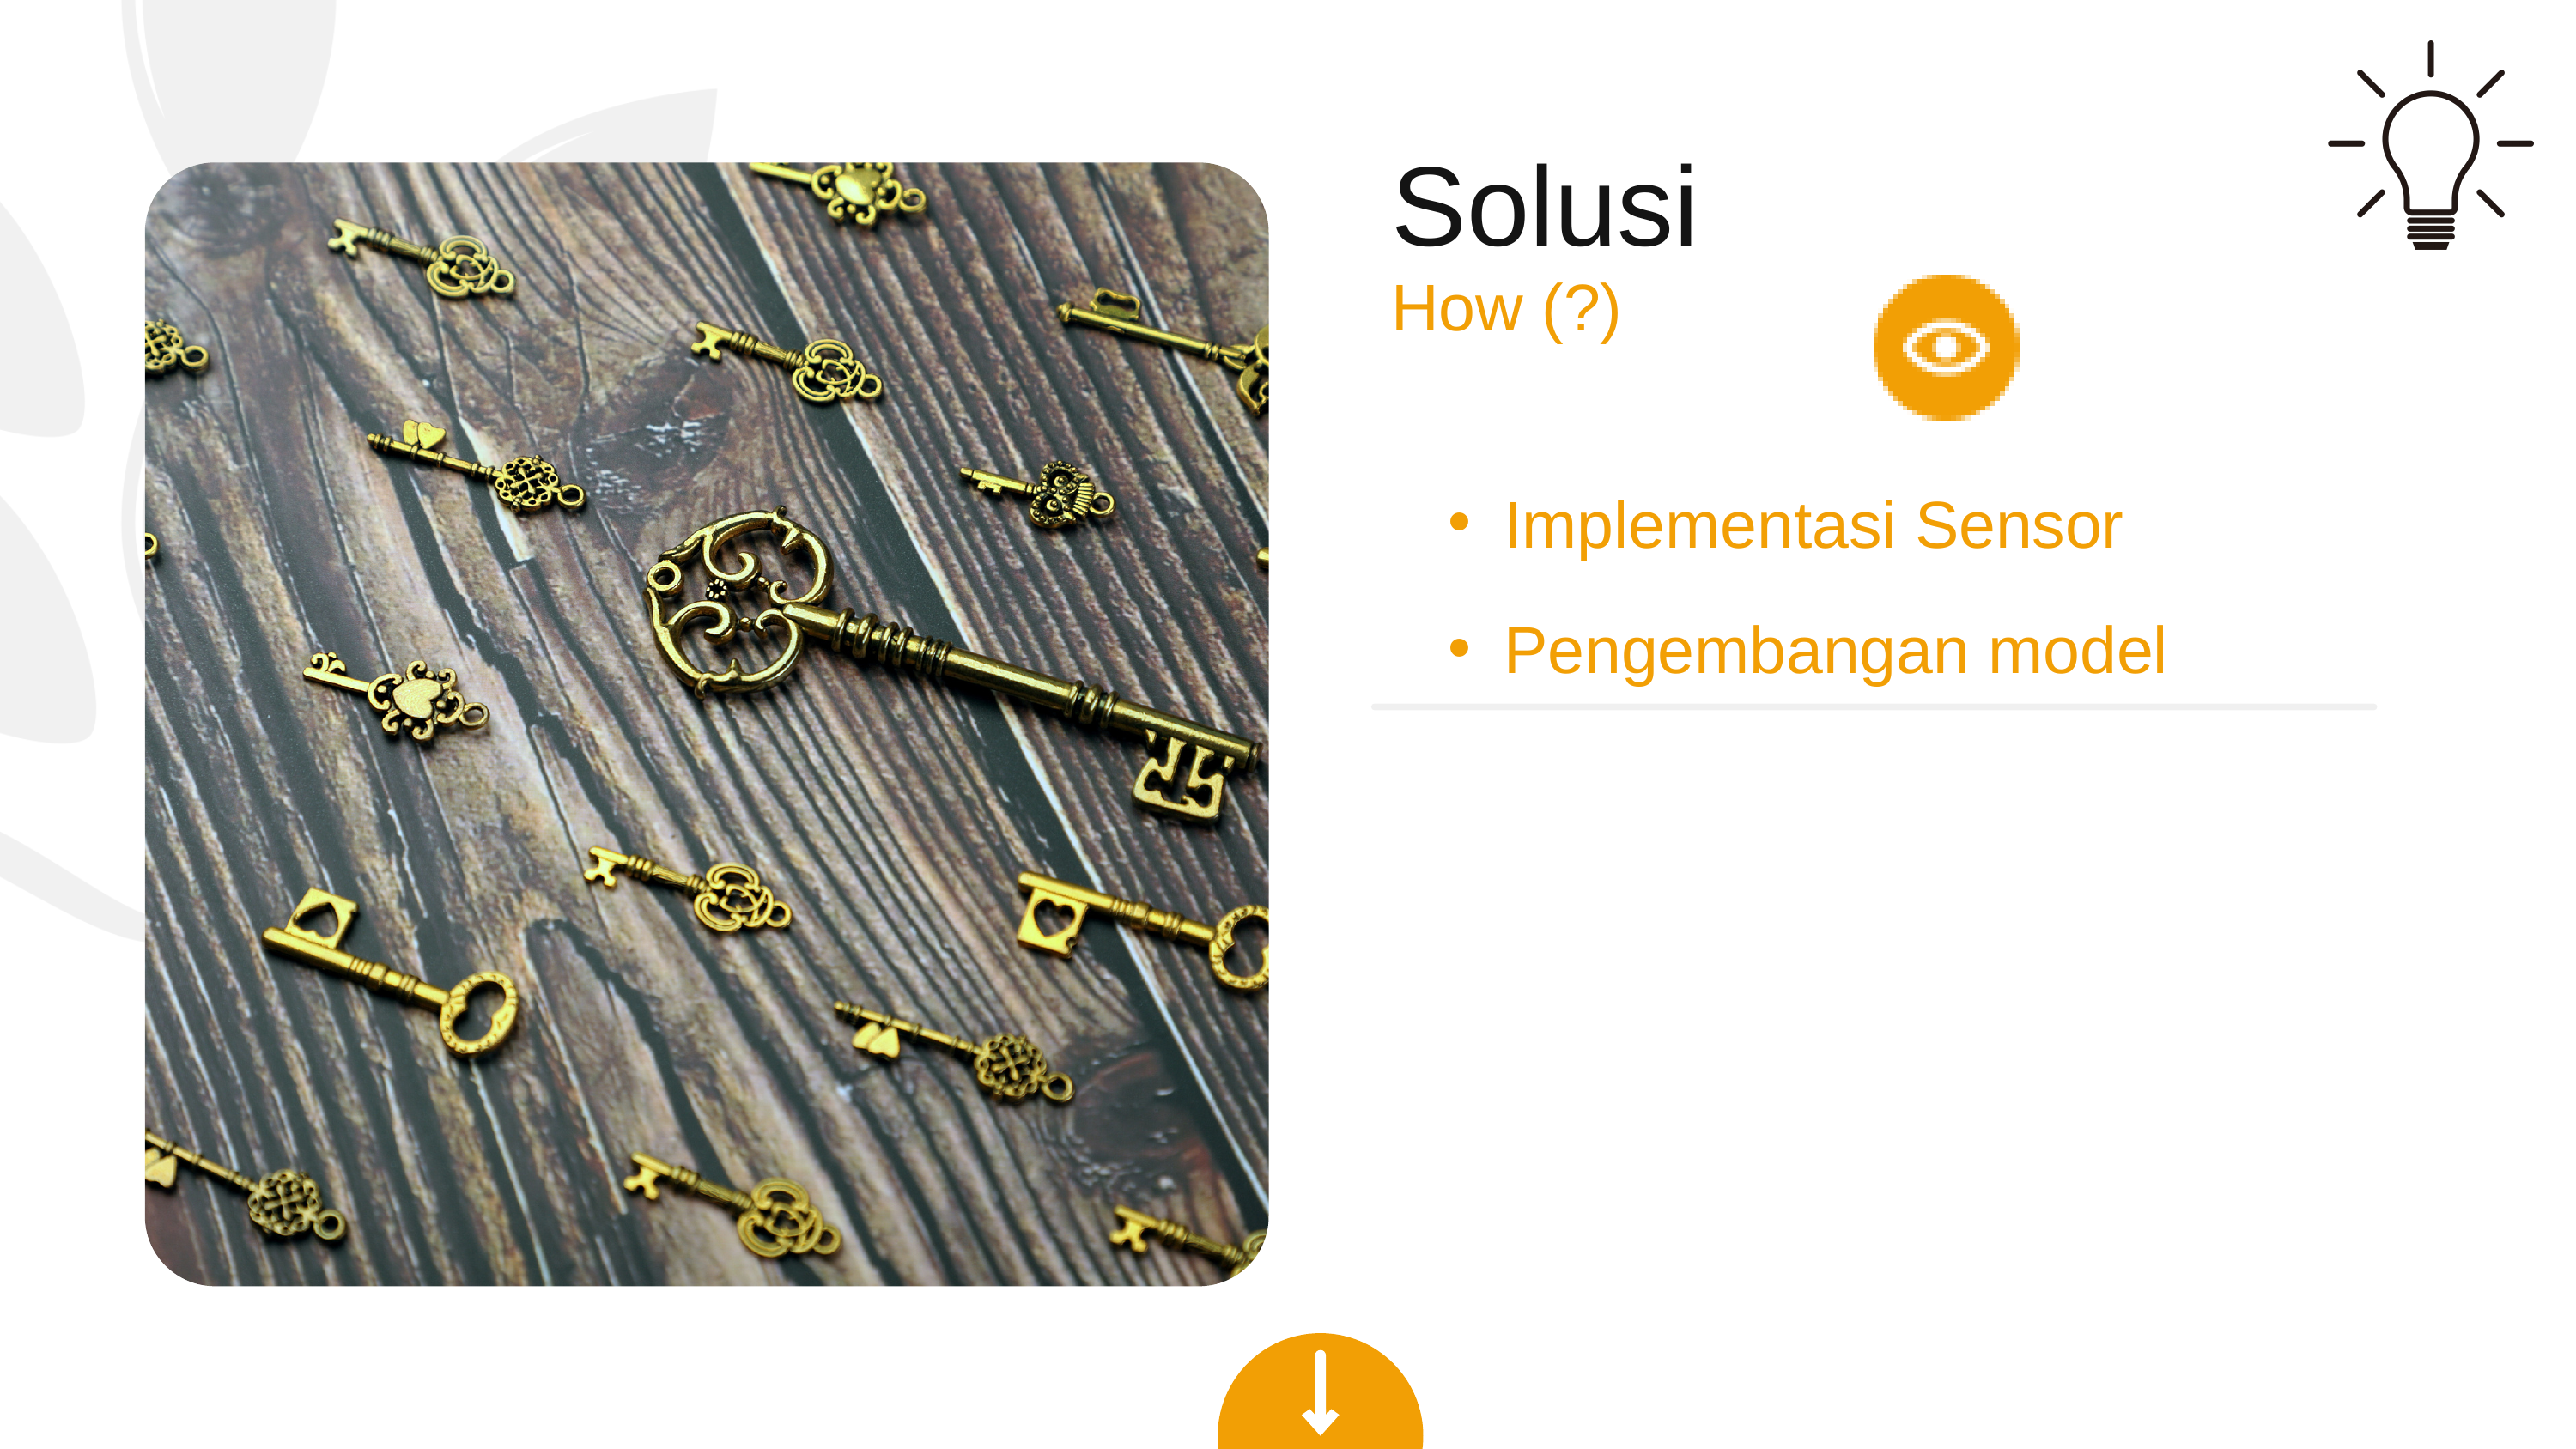

Solusi

How (?)
Implementasi Sensor

Pengembangan model